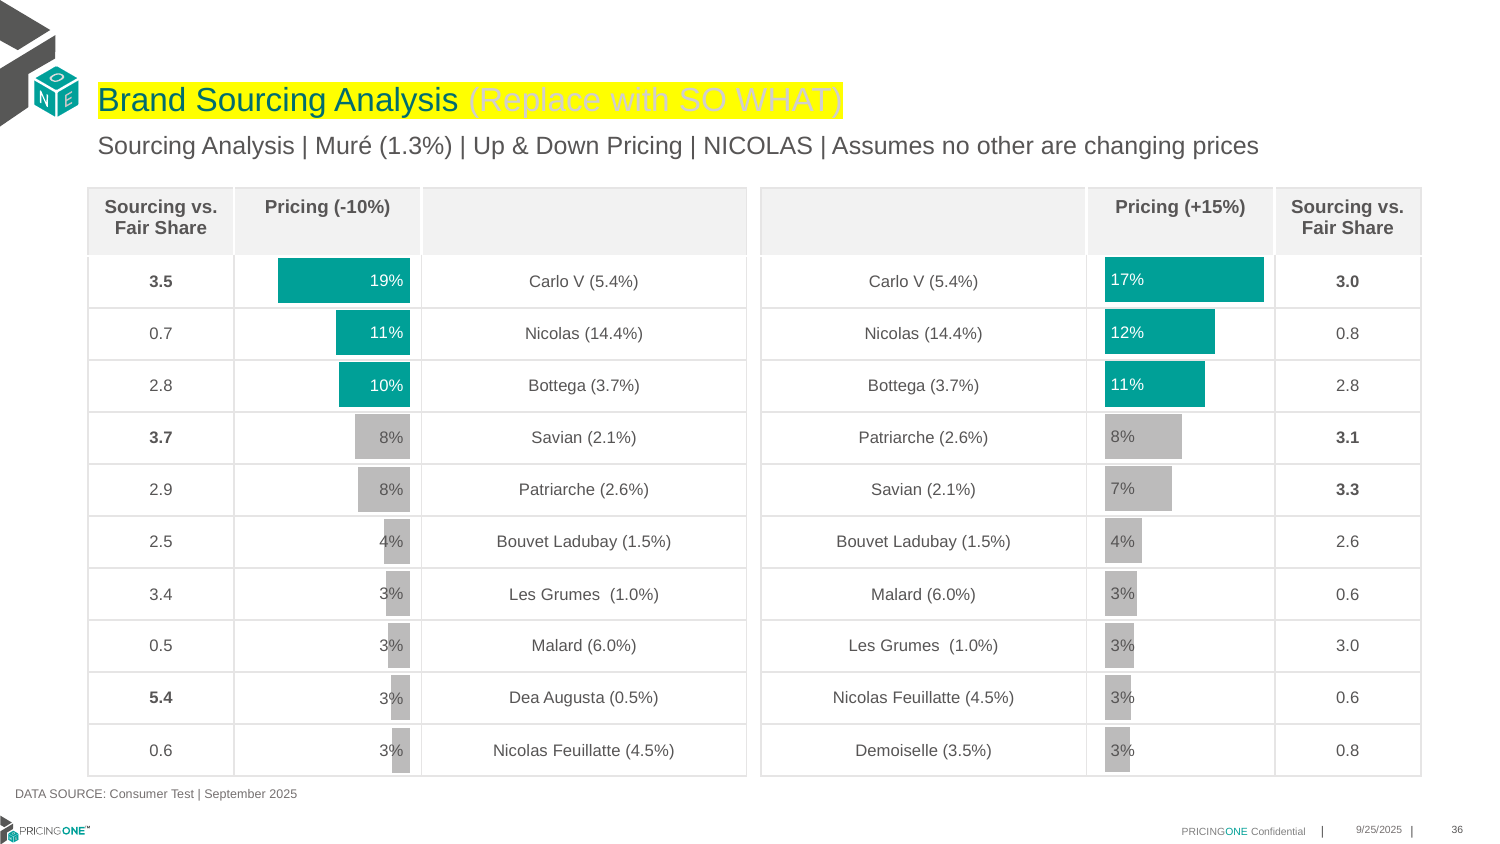

# Brand Sourcing Analysis (Replace with SO WHAT)
Sourcing Analysis | Muré (1.3%) | Up & Down Pricing | NICOLAS | Assumes no other are changing prices
| Sourcing vs. Fair Share | Pricing (-10%) |  |
| --- | --- | --- |
| 3.5 |  | Carlo V (5.4%) |
| 0.7 |  | Nicolas (14.4%) |
| 2.8 |  | Bottega (3.7%) |
| 3.7 |  | Savian (2.1%) |
| 2.9 |  | Patriarche (2.6%) |
| 2.5 |  | Bouvet Ladubay (1.5%) |
| 3.4 |  | Les Grumes (1.0%) |
| 0.5 |  | Malard (6.0%) |
| 5.4 |  | Dea Augusta (0.5%) |
| 0.6 |  | Nicolas Feuillatte (4.5%) |
|  | Pricing (+15%) | Sourcing vs. Fair Share |
| --- | --- | --- |
| Carlo V (5.4%) |  | 3.0 |
| Nicolas (14.4%) |  | 0.8 |
| Bottega (3.7%) |  | 2.8 |
| Patriarche (2.6%) |  | 3.1 |
| Savian (2.1%) |  | 3.3 |
| Bouvet Ladubay (1.5%) |  | 2.6 |
| Malard (6.0%) |  | 0.6 |
| Les Grumes (1.0%) |  | 3.0 |
| Nicolas Feuillatte (4.5%) |  | 0.6 |
| Demoiselle (3.5%) |  | 0.8 |

### Chart

| Category | Muré (1.3%) |
|---|---|
| Carlo V (5.4%) | 0.1679930737412022 |
| Nicolas (14.4%) | 0.1163518194443263 |
| Bottega (3.7%) | 0.1061068944697581 |
| Patriarche (2.6%) | 0.0819437191412675 |
| Savian (2.1%) | 0.07085650165165559 |
| Bouvet Ladubay (1.5%) | 0.03898606239706544 |
| Malard (6.0%) | 0.03394155234606601 |
| Les Grumes  (1.0%) | 0.030481927134768008 |
| Nicolas Feuillatte (4.5%) | 0.02807628926792533 |
| Demoiselle (3.5%) | 0.026398997186914838 |

### Chart

| Category | Muré (1.3%) |
|---|---|
| Carlo V (5.4%) | 0.1932081477860178 |
| Nicolas (14.4%) | 0.1077577015532096 |
| Bottega (3.7%) | 0.10374462554138833 |
| Savian (2.1%) | 0.08046352017652933 |
| Patriarche (2.6%) | 0.07667957664917892 |
| Bouvet Ladubay (1.5%) | 0.038268107608142636 |
| Les Grumes  (1.0%) | 0.03464350833248402 |
| Malard (6.0%) | 0.03264574840805838 |
| Dea Augusta (0.5%) | 0.02760000155410136 |
| Nicolas Feuillatte (4.5%) | 0.02589821098423692 |
DATA SOURCE: Consumer Test | September 2025

9/25/2025
36